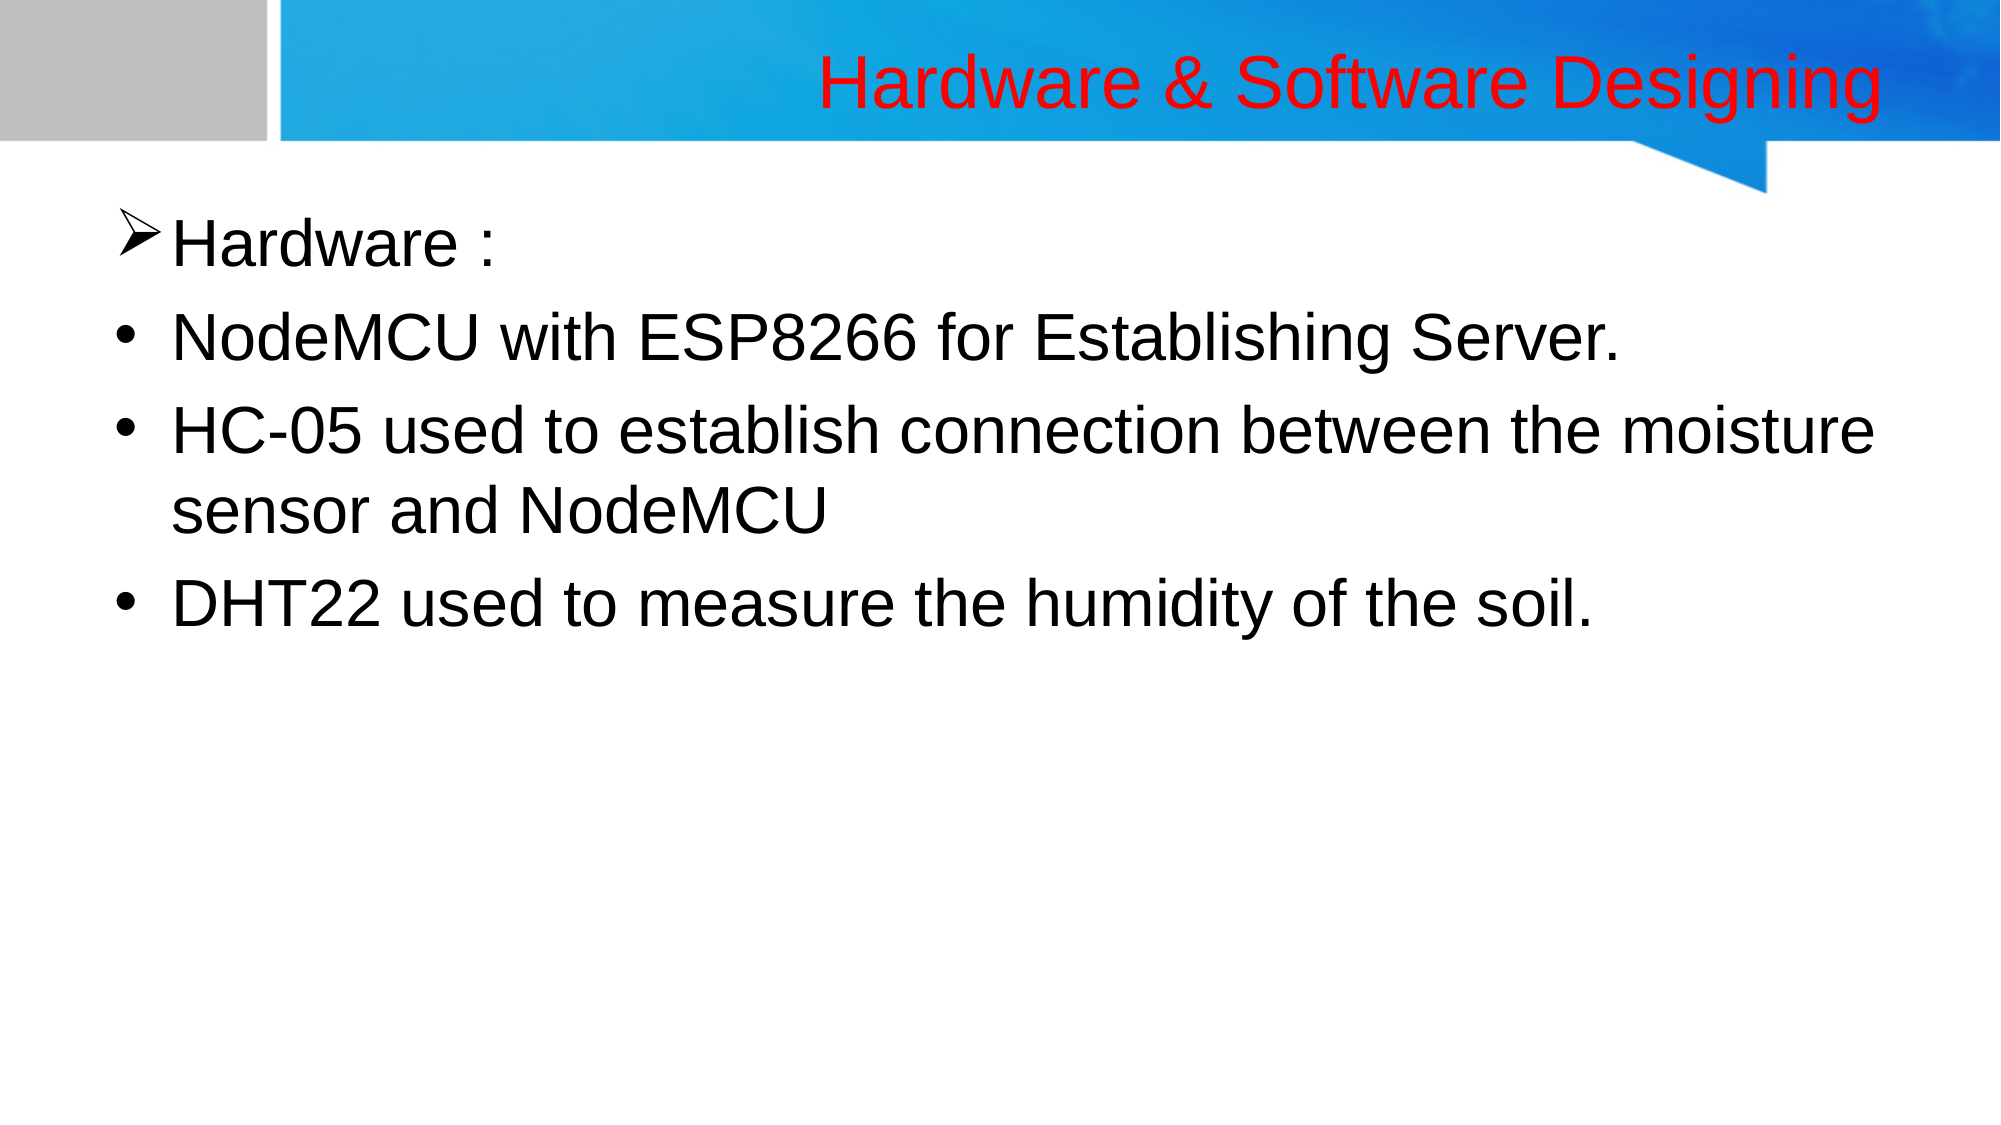

# Hardware & Software Designing
Hardware :
NodeMCU with ESP8266 for Establishing Server.
HC-05 used to establish connection between the moisture sensor and NodeMCU
DHT22 used to measure the humidity of the soil.